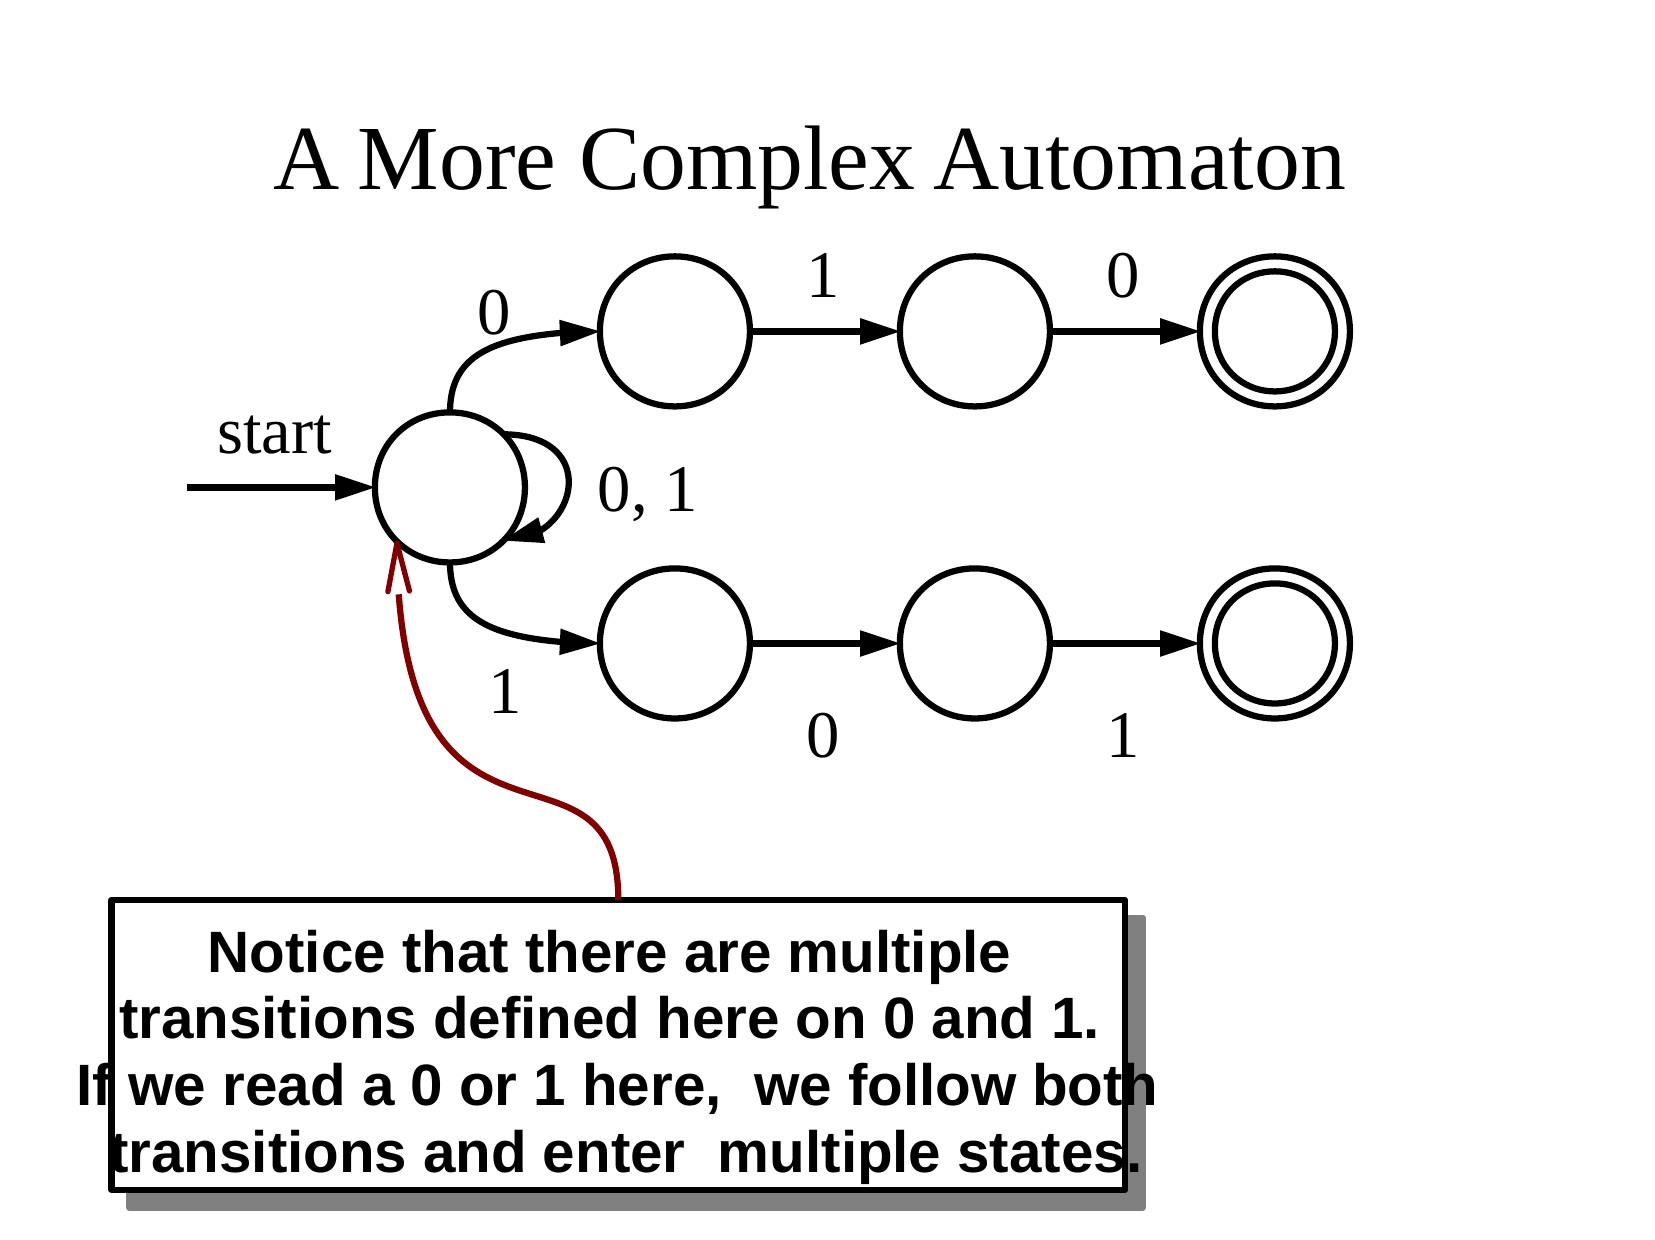

A More Complex Automaton
1

0
0

1

0

	1

start

0, 1

Notice that there are multiple
transitions defined here on 0 and 1.
If we read a 0 or 1 here,  we follow both
 transitions and enter  multiple states.